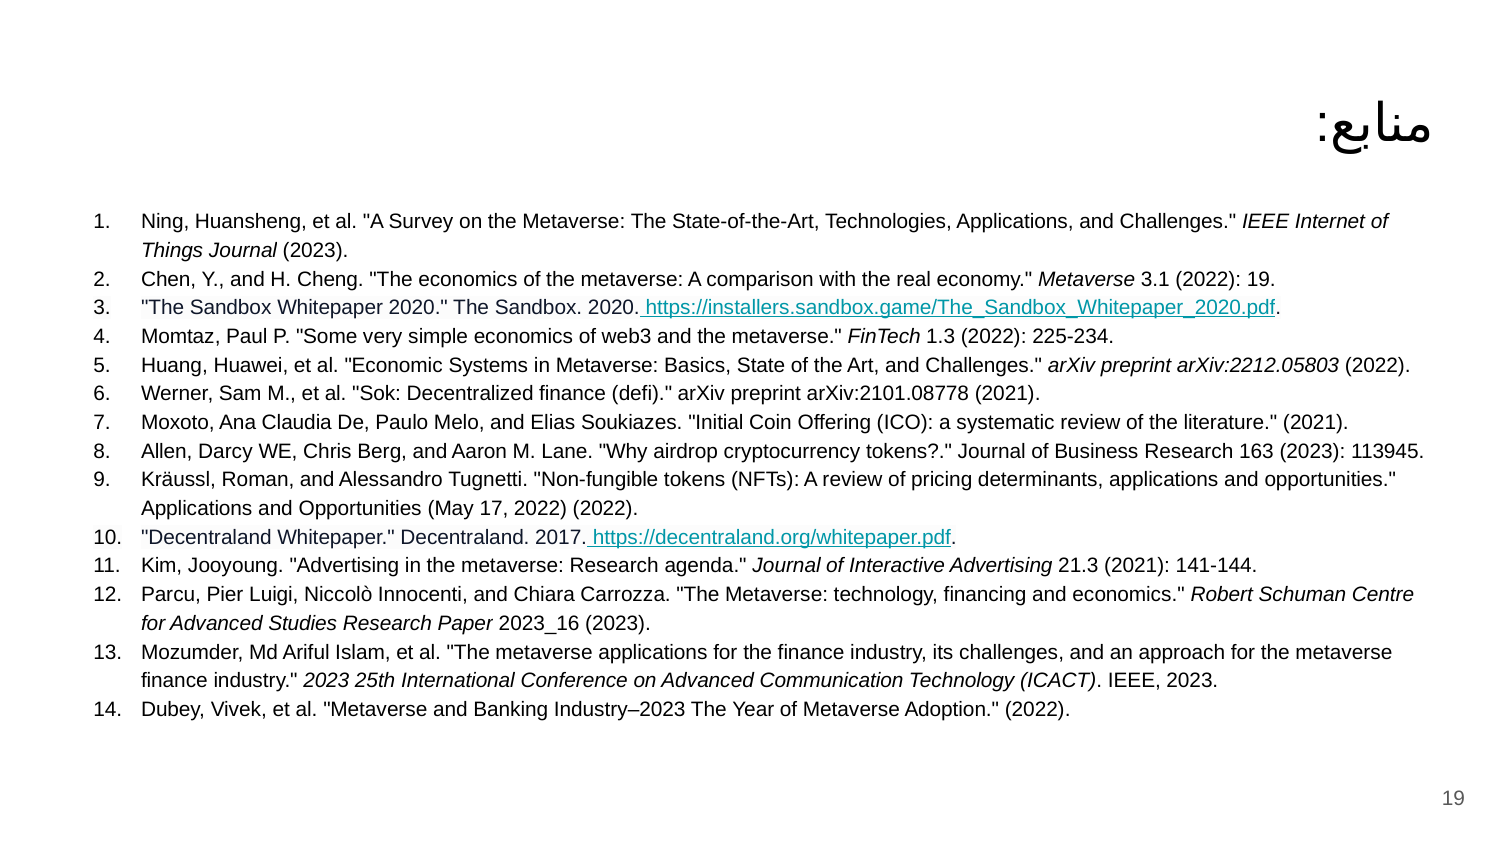

# منابع:
Ning, Huansheng, et al. "A Survey on the Metaverse: The State-of-the-Art, Technologies, Applications, and Challenges." IEEE Internet of Things Journal (2023).
Chen, Y., and H. Cheng. "The economics of the metaverse: A comparison with the real economy." Metaverse 3.1 (2022): 19.
"The Sandbox Whitepaper 2020." The Sandbox. 2020. https://installers.sandbox.game/The_Sandbox_Whitepaper_2020.pdf.
Momtaz, Paul P. "Some very simple economics of web3 and the metaverse." FinTech 1.3 (2022): 225-234.
Huang, Huawei, et al. "Economic Systems in Metaverse: Basics, State of the Art, and Challenges." arXiv preprint arXiv:2212.05803 (2022).
Werner, Sam M., et al. "Sok: Decentralized finance (defi)." arXiv preprint arXiv:2101.08778 (2021).
Moxoto, Ana Claudia De, Paulo Melo, and Elias Soukiazes. "Initial Coin Offering (ICO): a systematic review of the literature." (2021).
Allen, Darcy WE, Chris Berg, and Aaron M. Lane. "Why airdrop cryptocurrency tokens?." Journal of Business Research 163 (2023): 113945.
Kräussl, Roman, and Alessandro Tugnetti. "Non-fungible tokens (NFTs): A review of pricing determinants, applications and opportunities." Applications and Opportunities (May 17, 2022) (2022).
"Decentraland Whitepaper." Decentraland. 2017. https://decentraland.org/whitepaper.pdf.
Kim, Jooyoung. "Advertising in the metaverse: Research agenda." Journal of Interactive Advertising 21.3 (2021): 141-144.
Parcu, Pier Luigi, Niccolò Innocenti, and Chiara Carrozza. "The Metaverse: technology, financing and economics." Robert Schuman Centre for Advanced Studies Research Paper 2023_16 (2023).
Mozumder, Md Ariful Islam, et al. "The metaverse applications for the finance industry, its challenges, and an approach for the metaverse finance industry." 2023 25th International Conference on Advanced Communication Technology (ICACT). IEEE, 2023.
Dubey, Vivek, et al. "Metaverse and Banking Industry–2023 The Year of Metaverse Adoption." (2022).
19